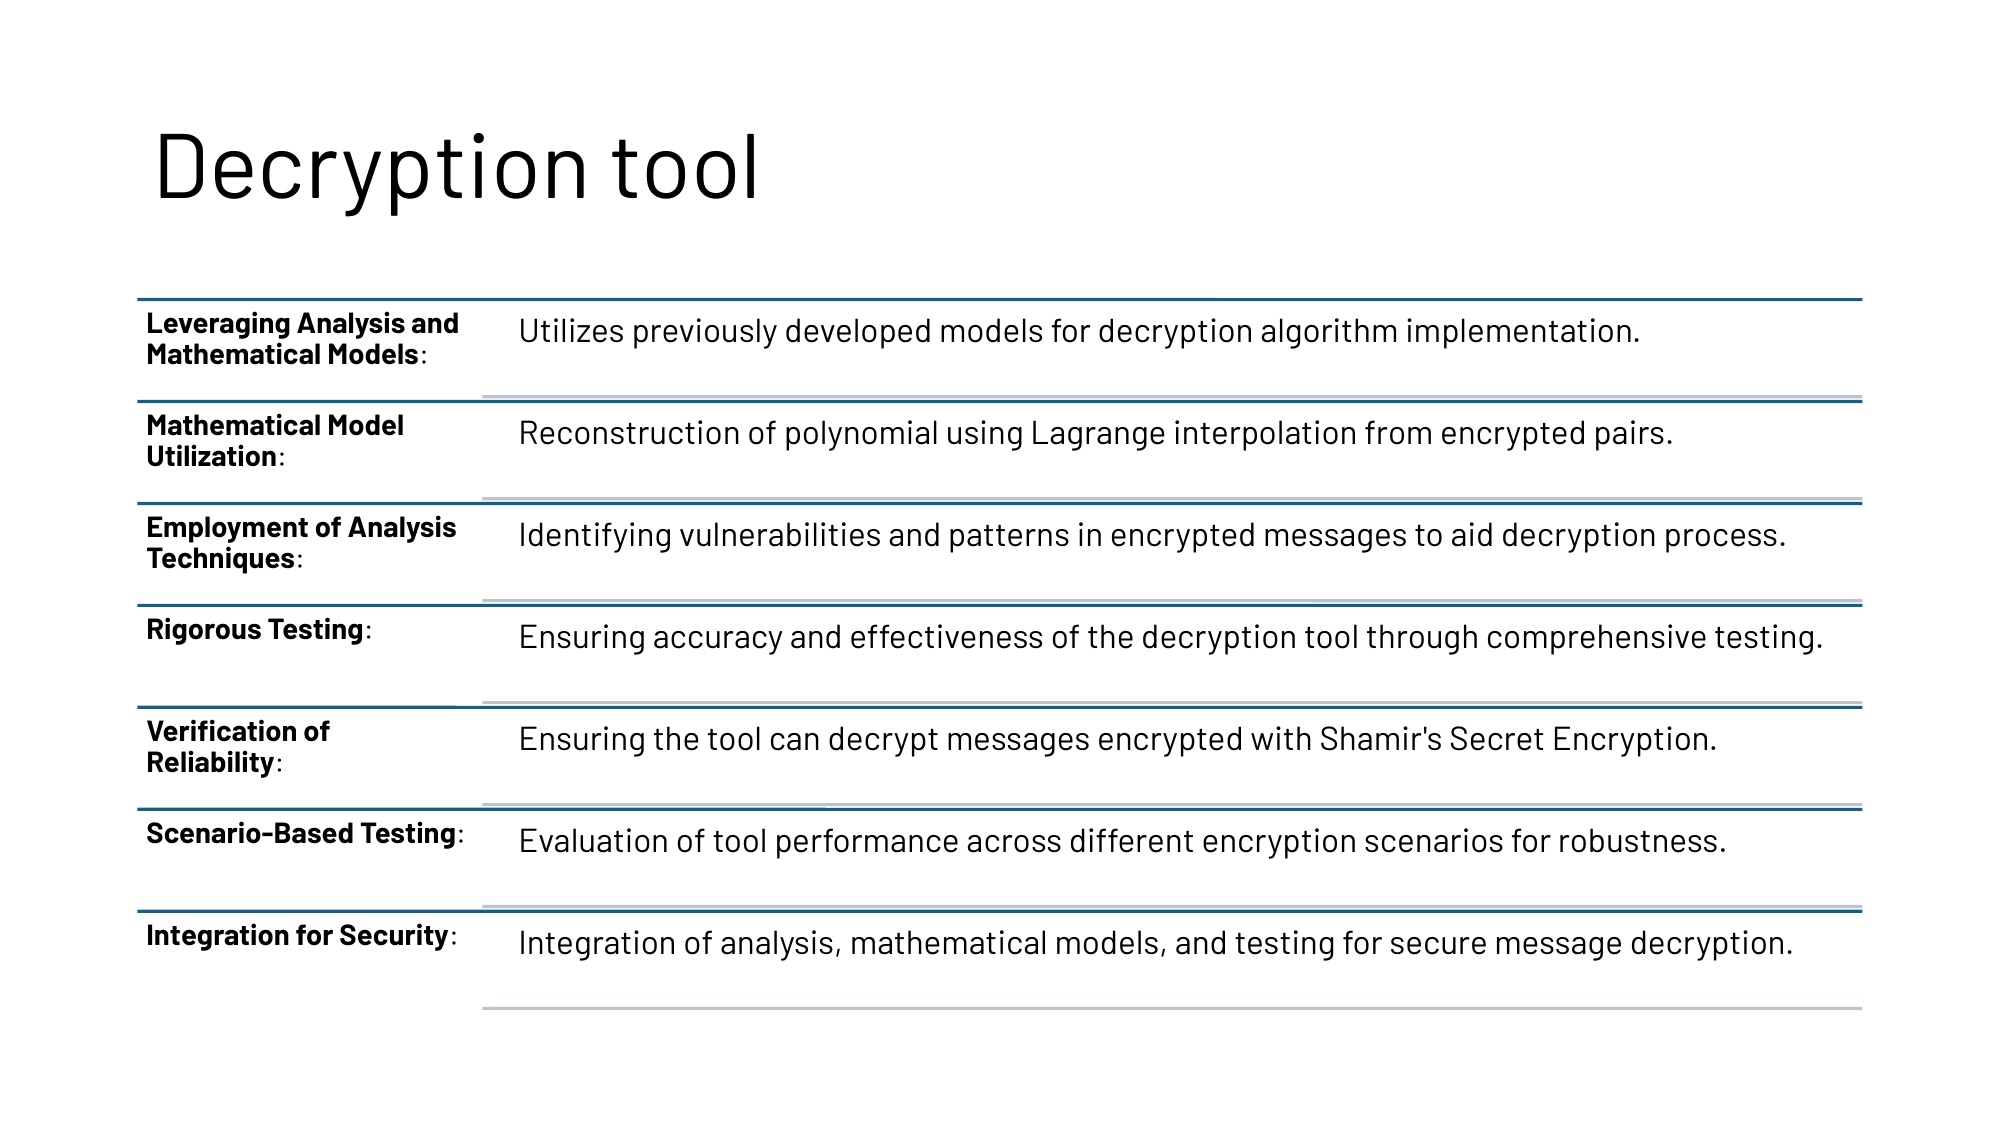

# Decryption tool
Leveraging Analysis and Mathematical Models:
Utilizes previously developed models for decryption algorithm implementation.
Mathematical Model Utilization:
Reconstruction of polynomial using Lagrange interpolation from encrypted pairs.
Employment of Analysis Techniques:
Identifying vulnerabilities and patterns in encrypted messages to aid decryption process.
Rigorous Testing:
Ensuring accuracy and effectiveness of the decryption tool through comprehensive testing.
Verification of Reliability:
Ensuring the tool can decrypt messages encrypted with Shamir's Secret Encryption.
Scenario-Based Testing:
Evaluation of tool performance across different encryption scenarios for robustness.
Integration for Security:
Integration of analysis, mathematical models, and testing for secure message decryption.